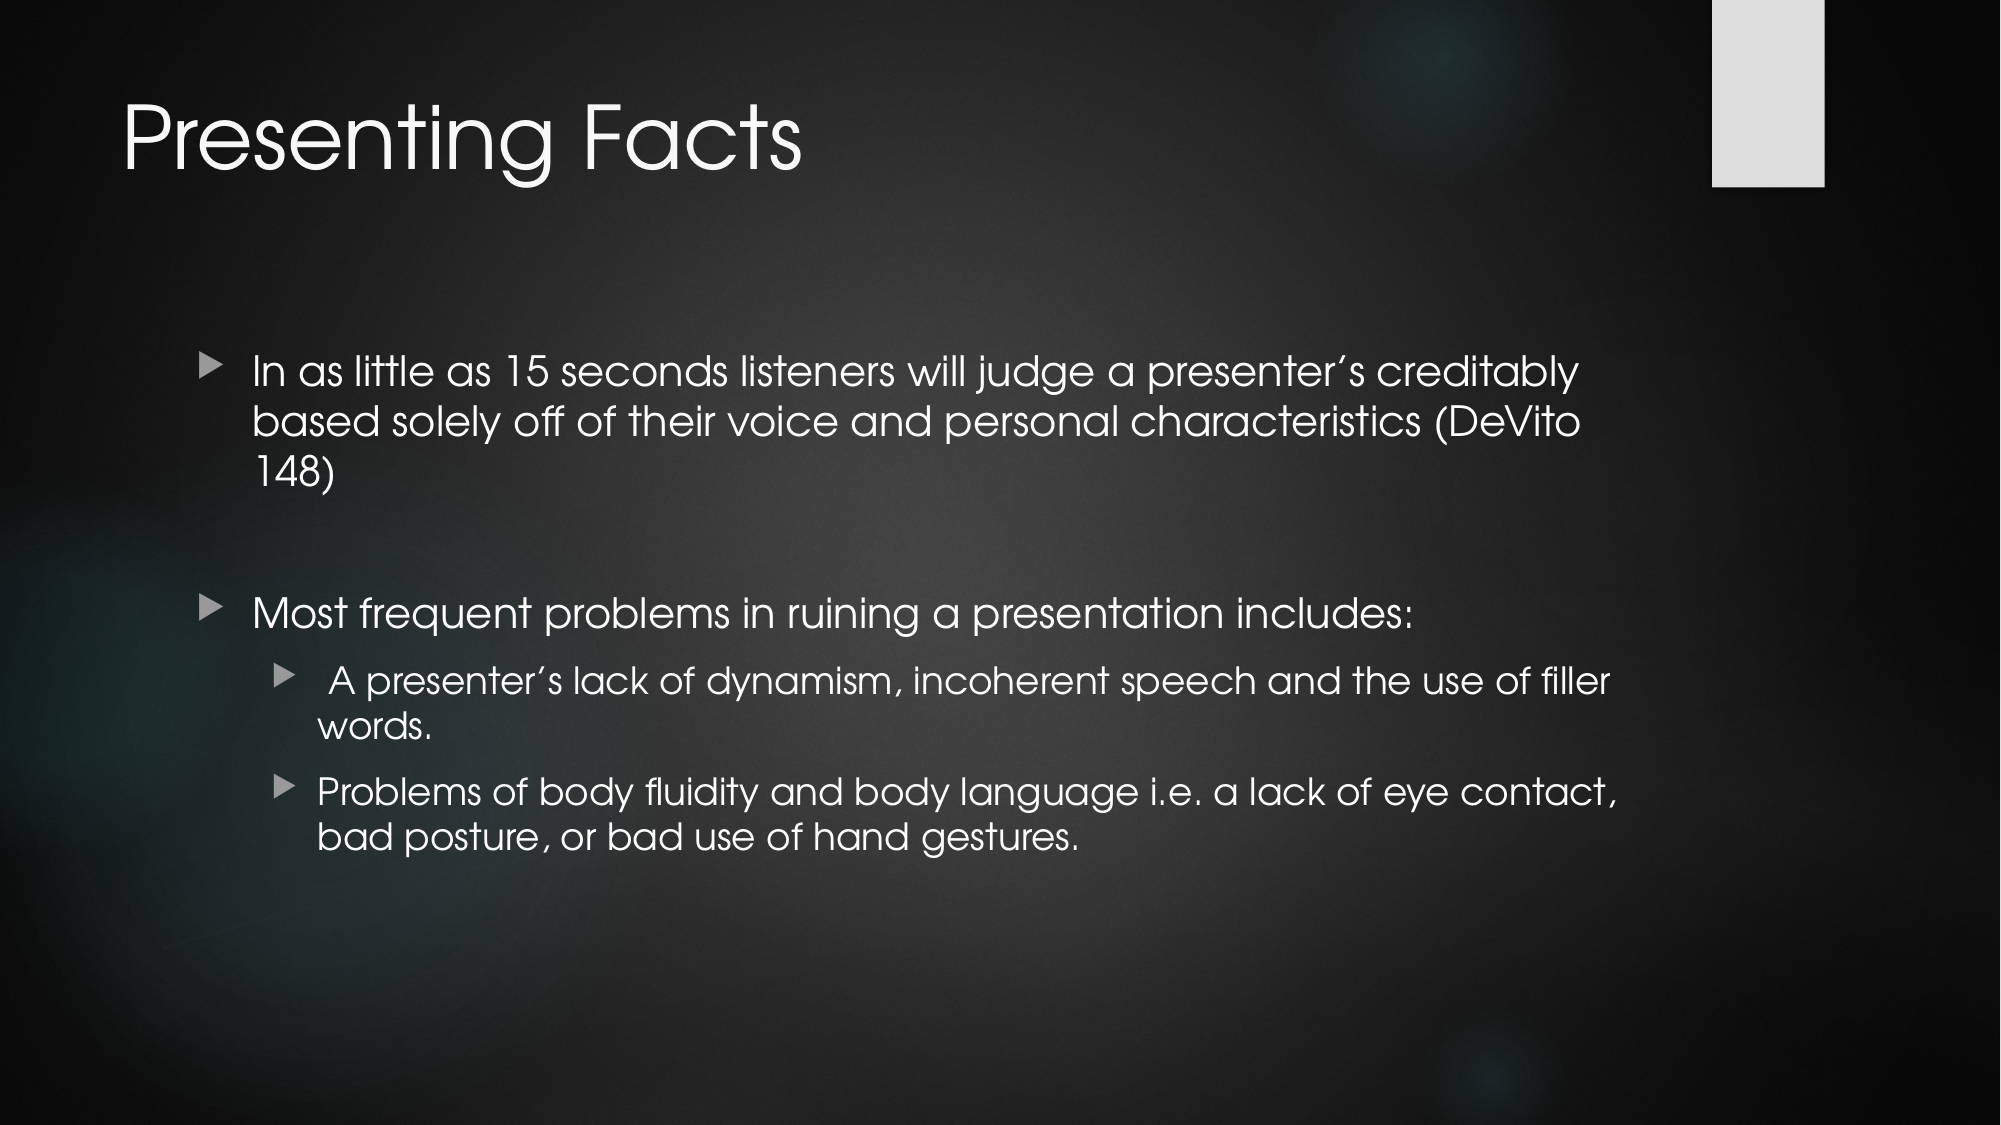

# Presenting Facts
In as little as 15 seconds listeners will judge a presenter’s creditably based solely off of their voice and personal characteristics (DeVito 148)

Most frequent problems in ruining a presentation includes:
 A presenter’s lack of dynamism, incoherent speech and the use of filler words.
Problems of body fluidity and body language i.e. a lack of eye contact, bad posture, or bad use of hand gestures.